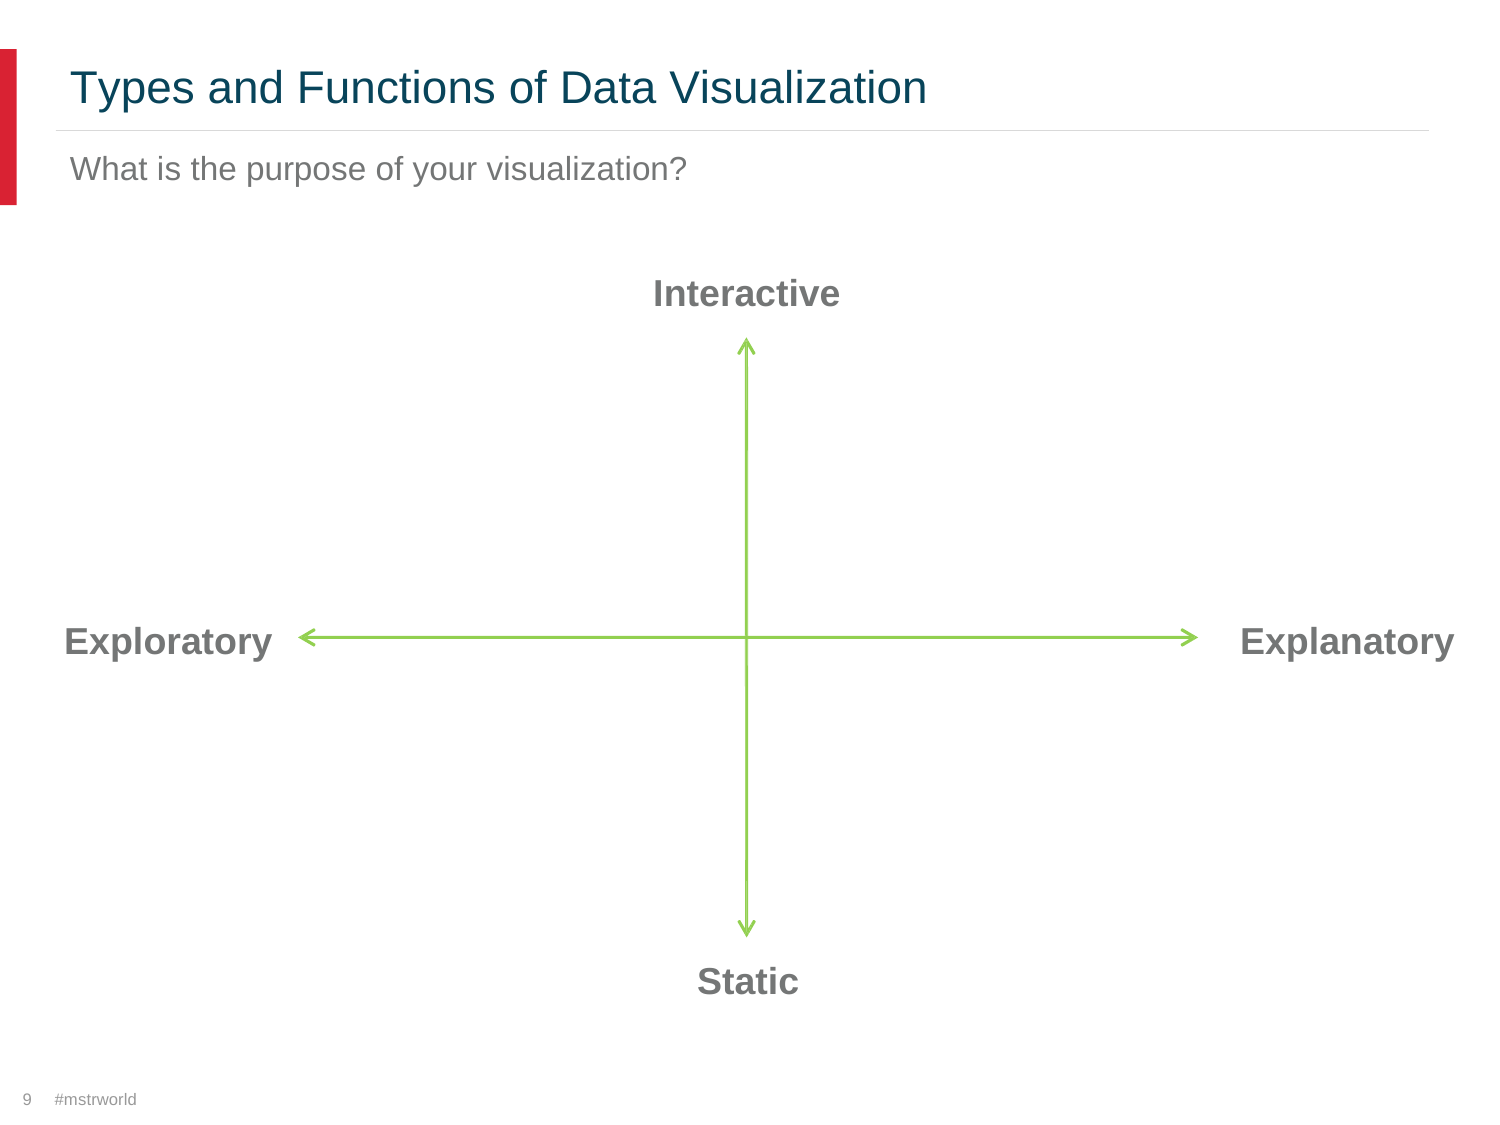

Types and Functions of Data Visualization

What is the purpose of your visualization?
Interactive

Exploratory
Explanatory

Static
9    #mstrworld